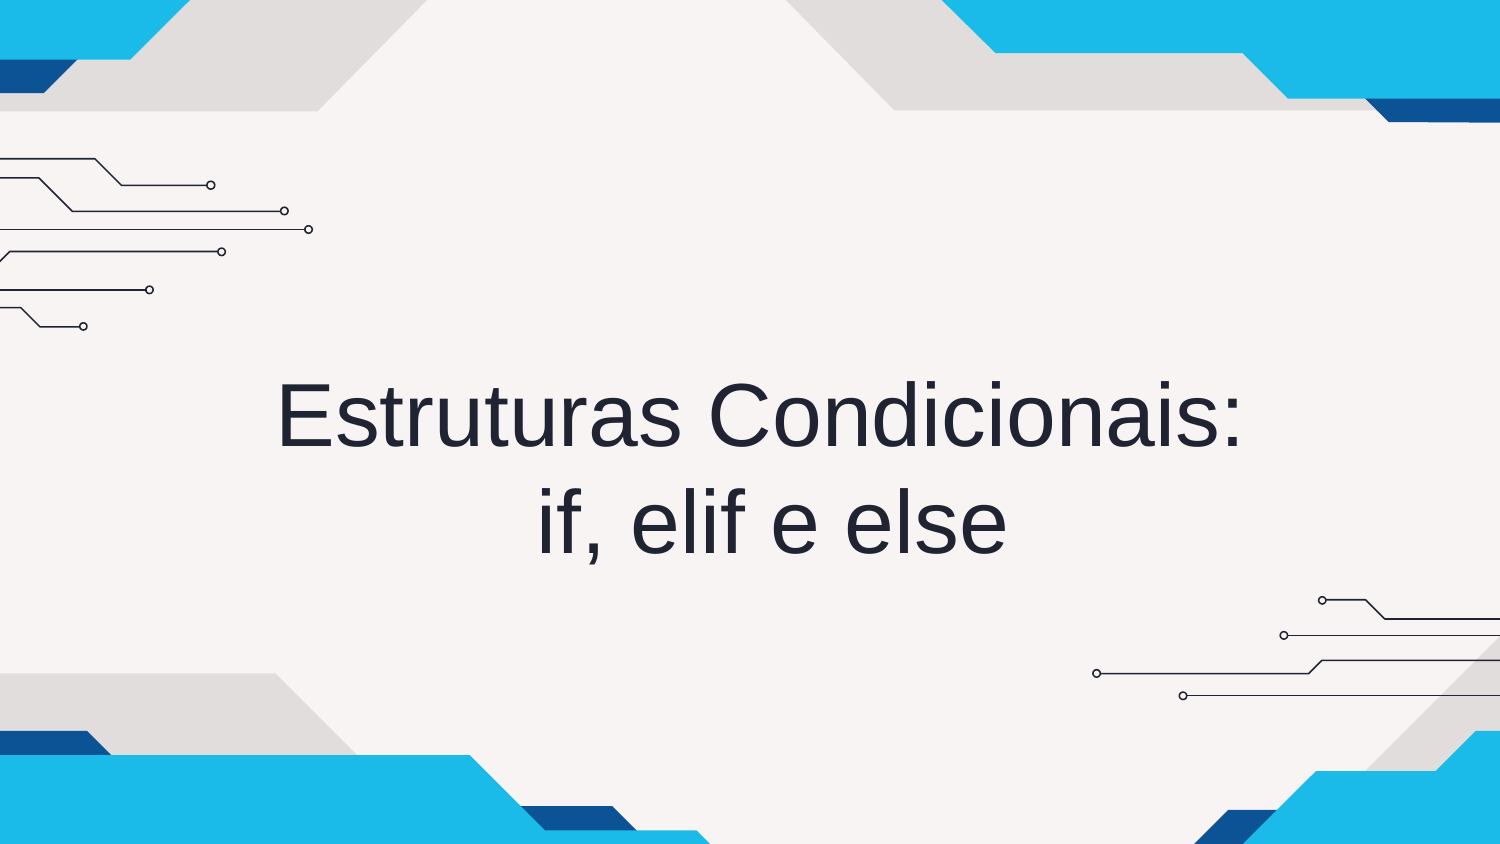

# Estruturas Condicionais: if, elif e else